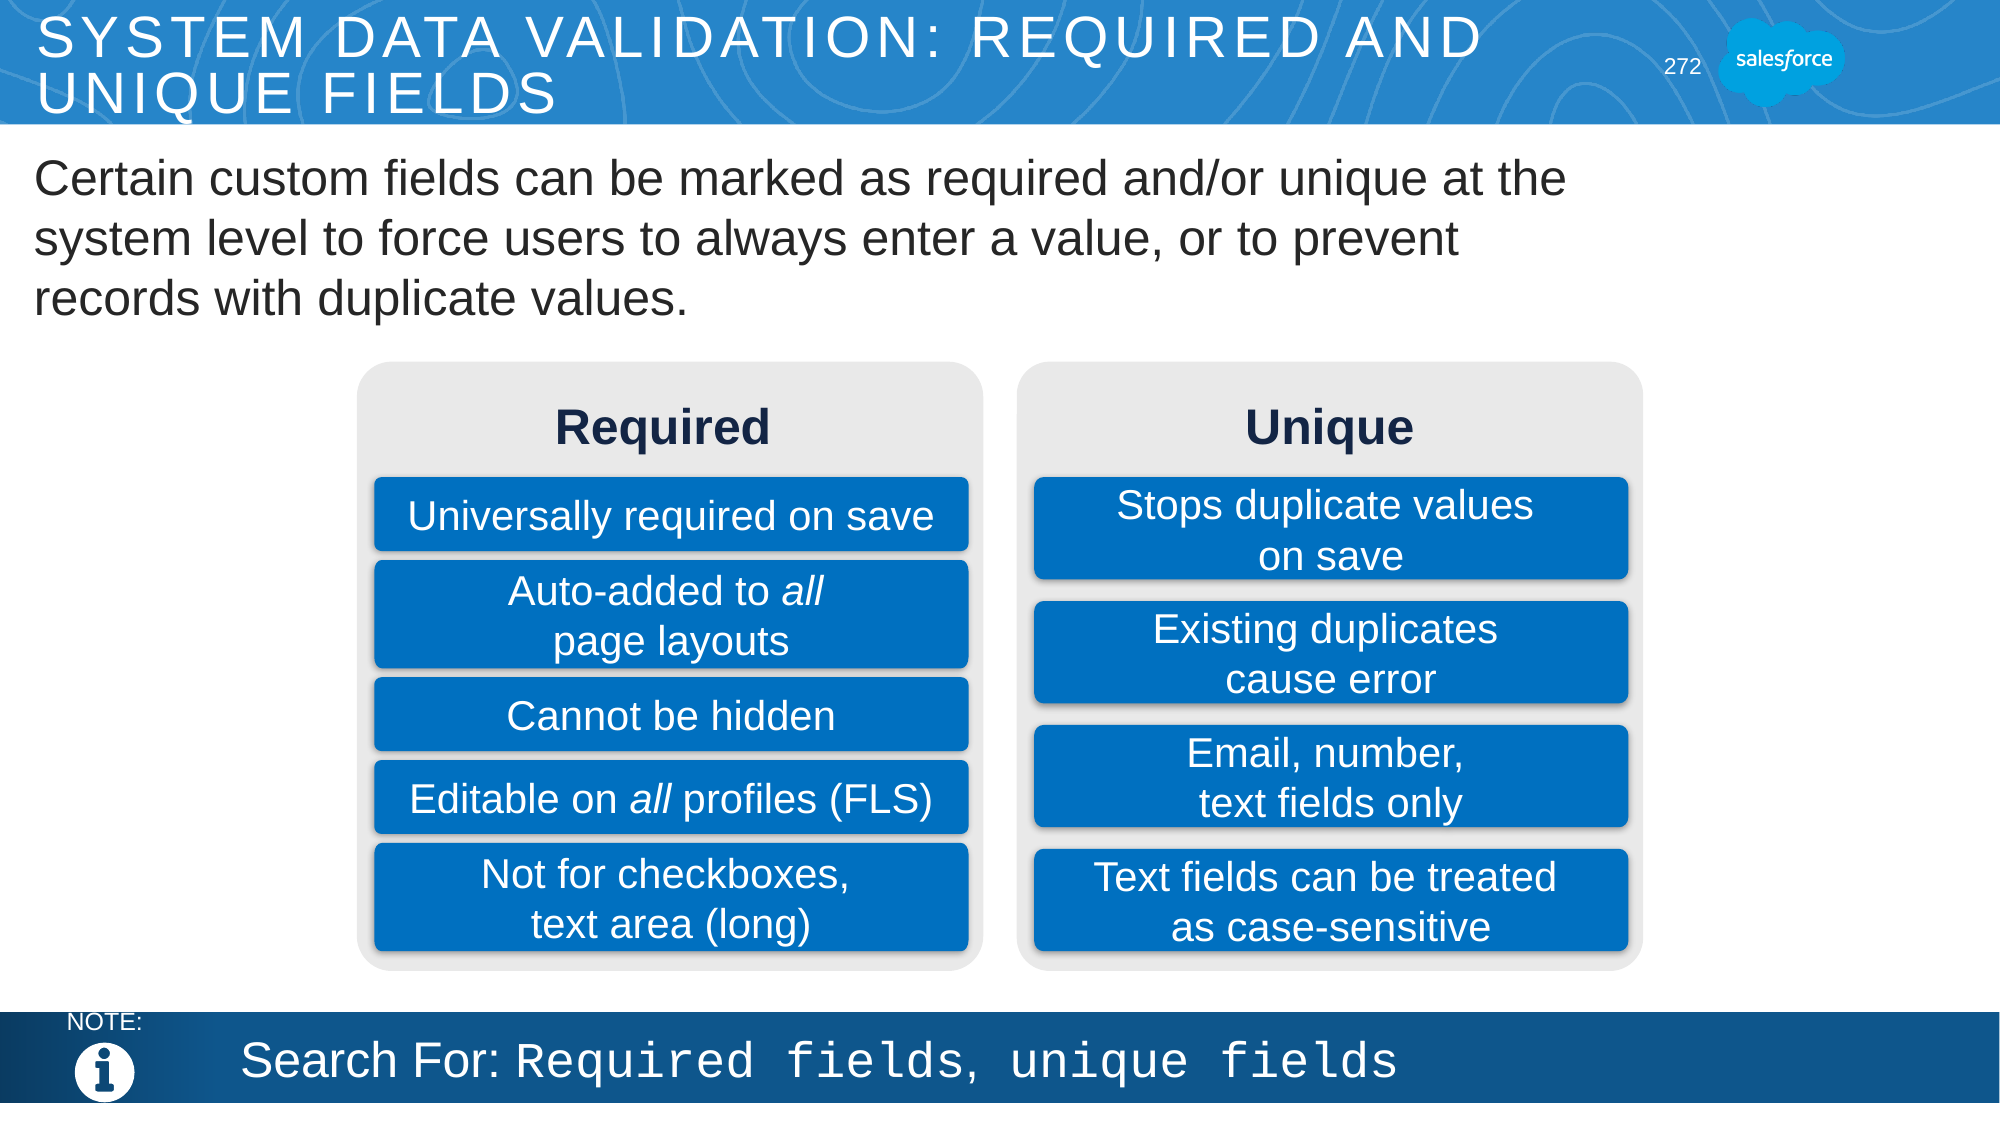

# System Data Validation: Required and Unique Fields
272
Certain custom fields can be marked as required and/or unique at the system level to force users to always enter a value, or to prevent records with duplicate values.
Required
Unique
Universally required on save
Stops duplicate values
on save
Auto-added to all
page layouts
Existing duplicates
cause error
Cannot be hidden
Email, number,
text fields only
Editable on all profiles (FLS)
Not for checkboxes,
text area (long)
Text fields can be treated
as case-sensitive
Search For: Required fields, unique fields
NOTE: